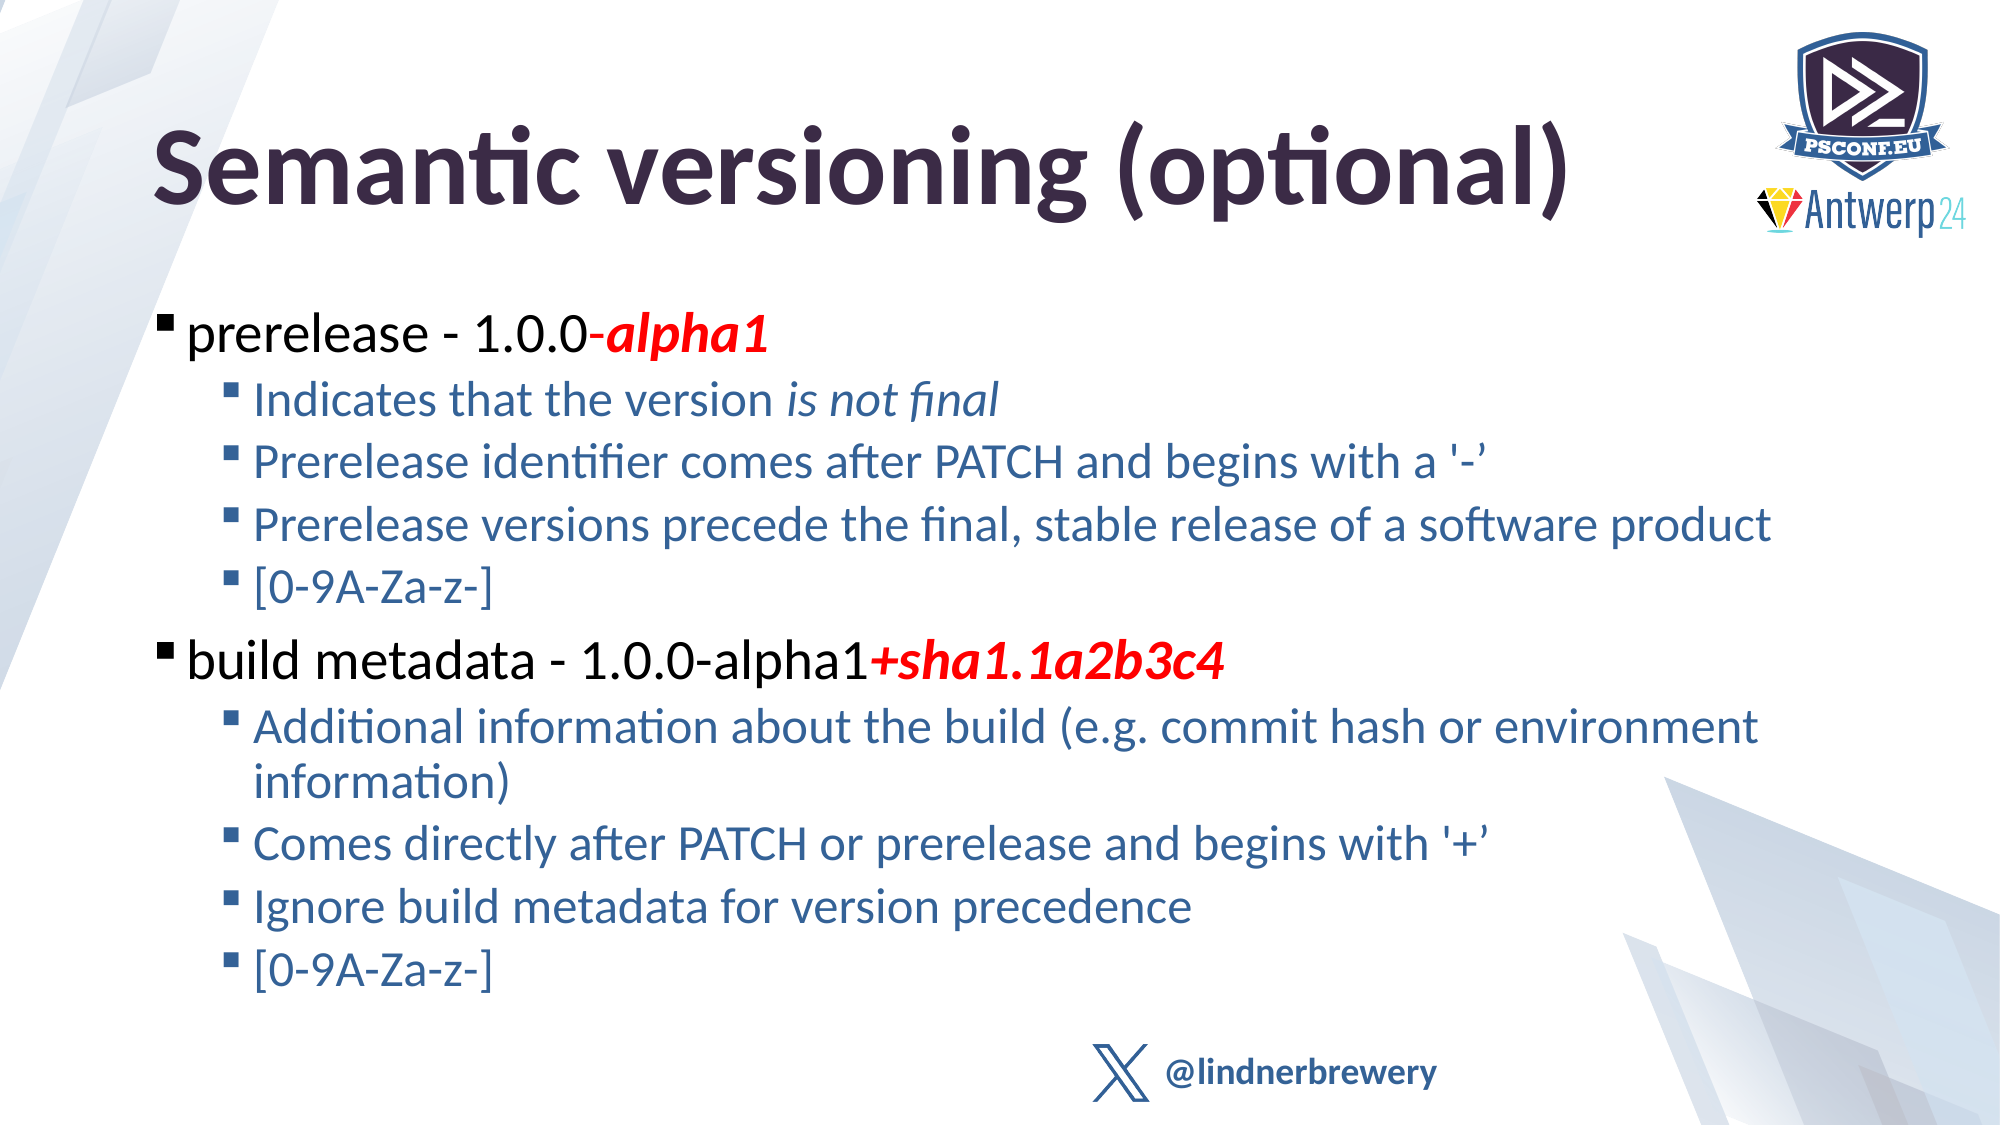

# Semantic versioning (optional)
prerelease - 1.0.0-alpha1
Indicates that the version is not final
Prerelease identifier comes after PATCH and begins with a '-’
Prerelease versions precede the final, stable release of a software product
[0-9A-Za-z-]
build metadata - 1.0.0-alpha1+sha1.1a2b3c4
Additional information about the build (e.g. commit hash or environment information)
Comes directly after PATCH or prerelease and begins with '+’
Ignore build metadata for version precedence
[0-9A-Za-z-]